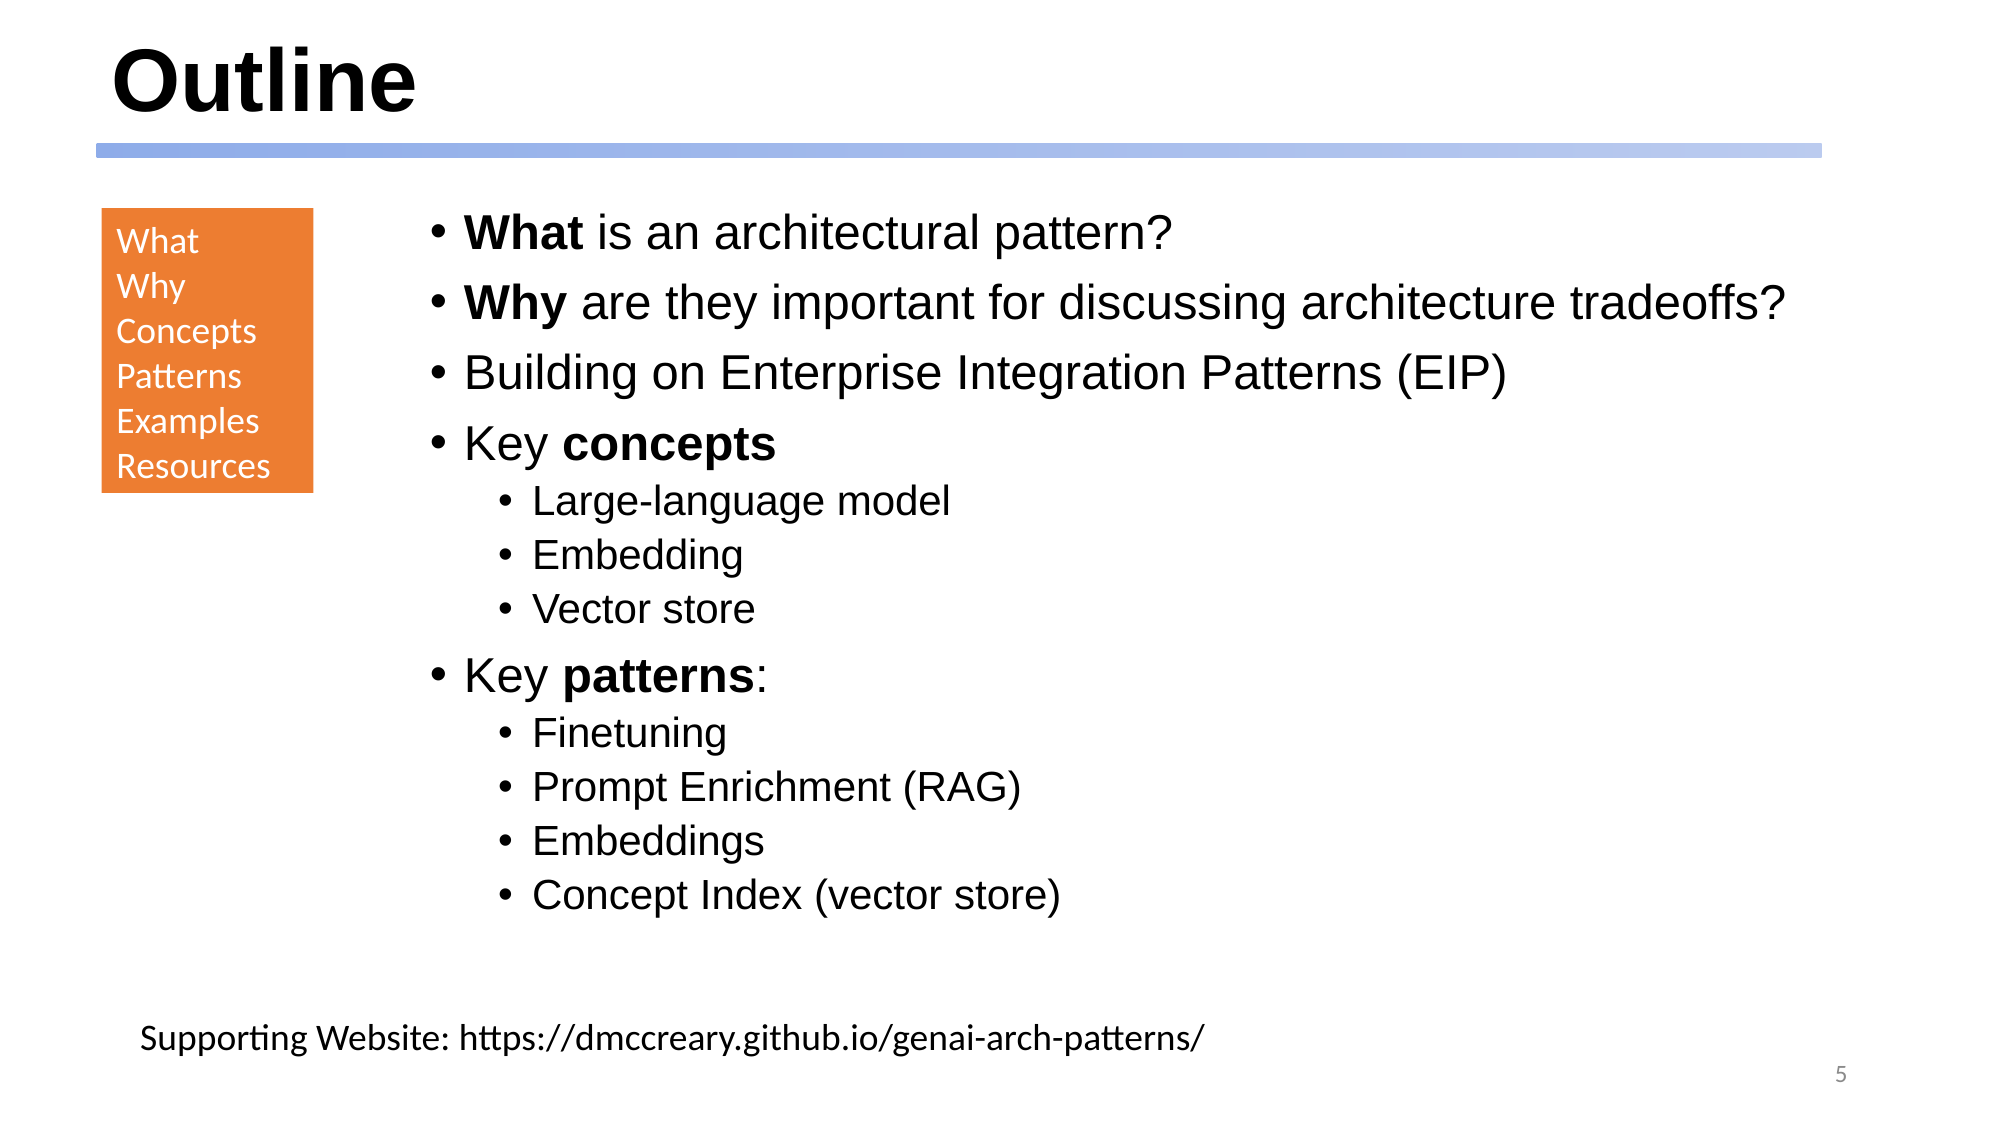

# Outline
What is an architectural pattern?
Why are they important for discussing architecture tradeoffs?
Building on Enterprise Integration Patterns (EIP)
Key concepts
Large-language model
Embedding
Vector store
Key patterns:
Finetuning
Prompt Enrichment (RAG)
Embeddings
Concept Index (vector store)
What
Why
Concepts
Patterns
Examples
Resources
Supporting Website: https://dmccreary.github.io/genai-arch-patterns/
5